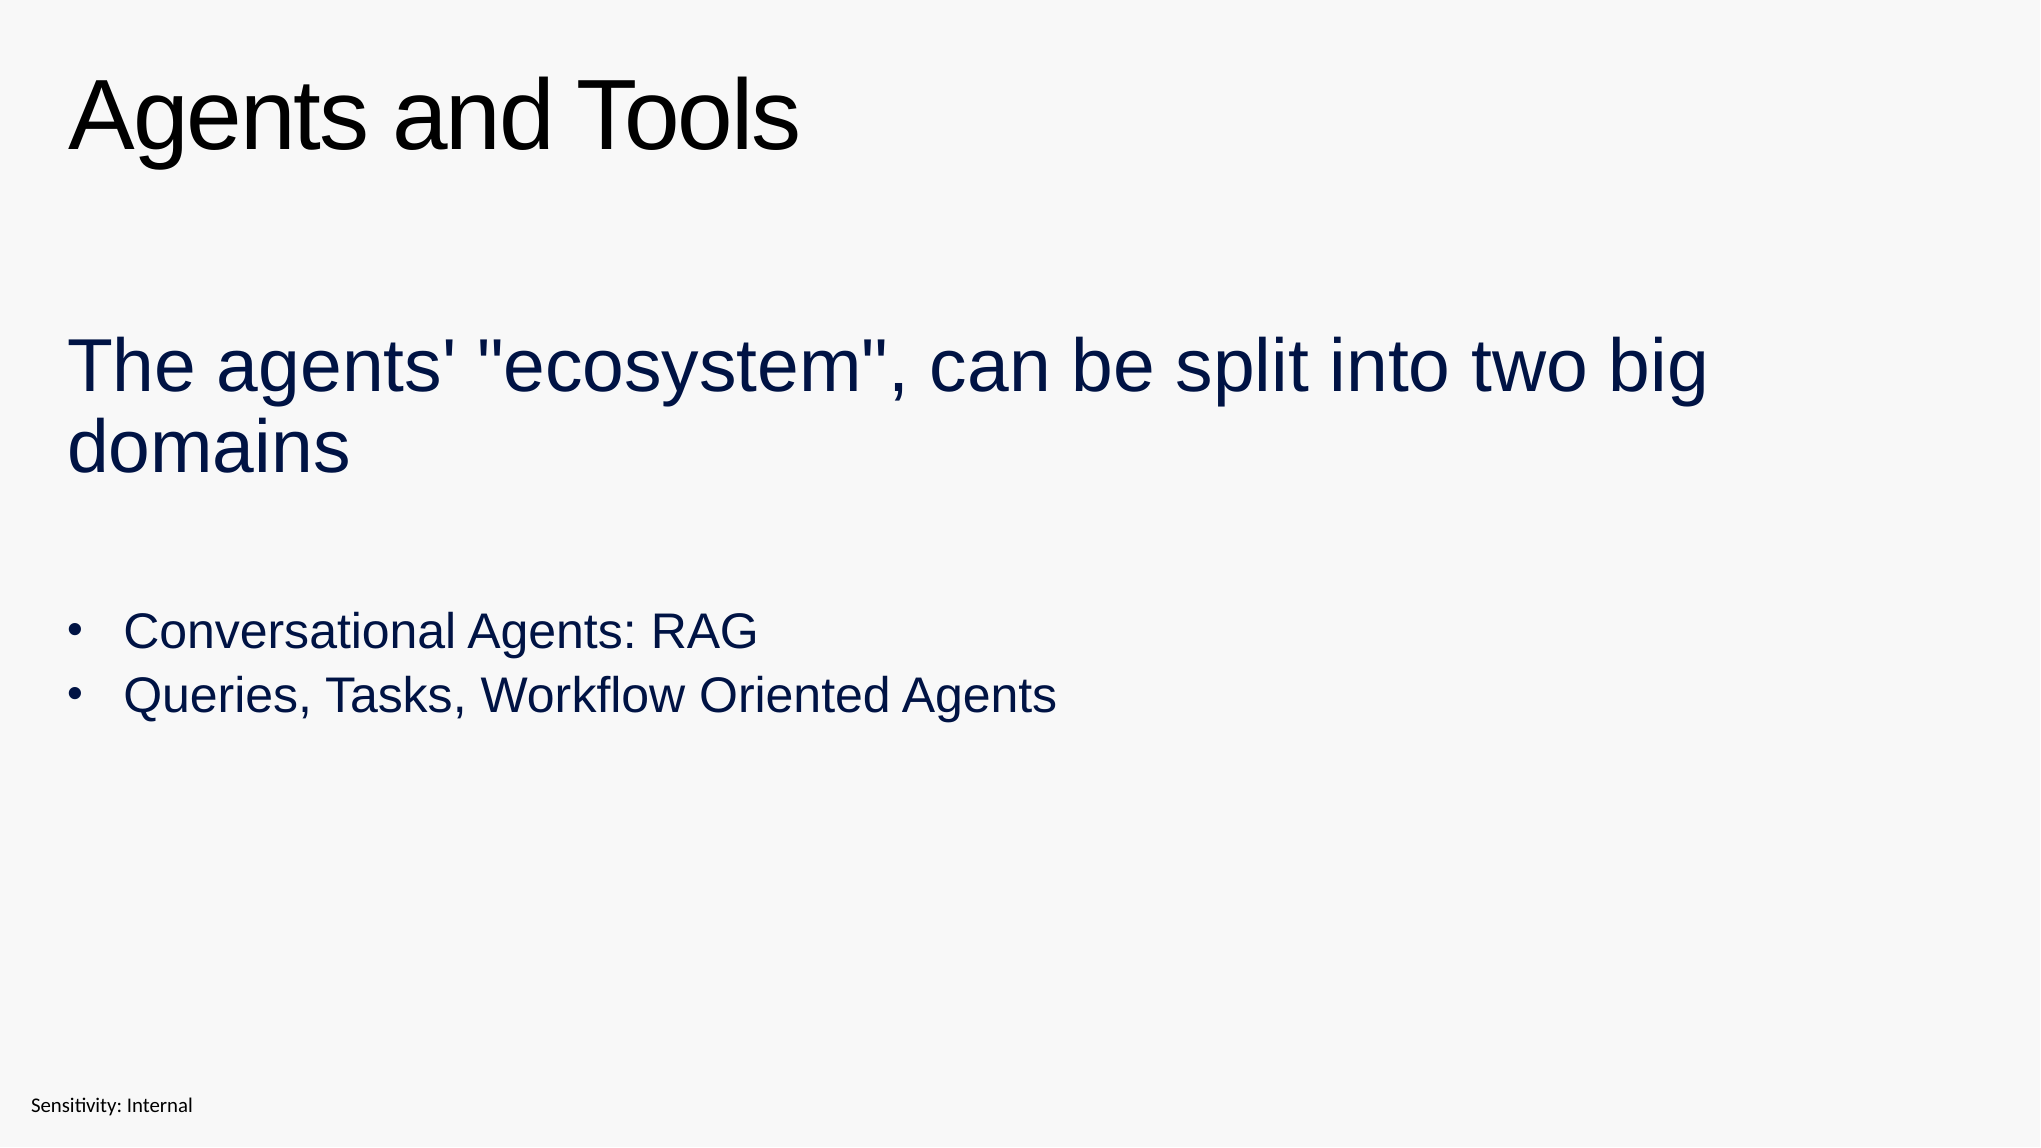

# Agents and Tools
The agents' "ecosystem", can be split into two big domains

Conversational Agents: RAG
Queries, Tasks, Workflow Oriented Agents